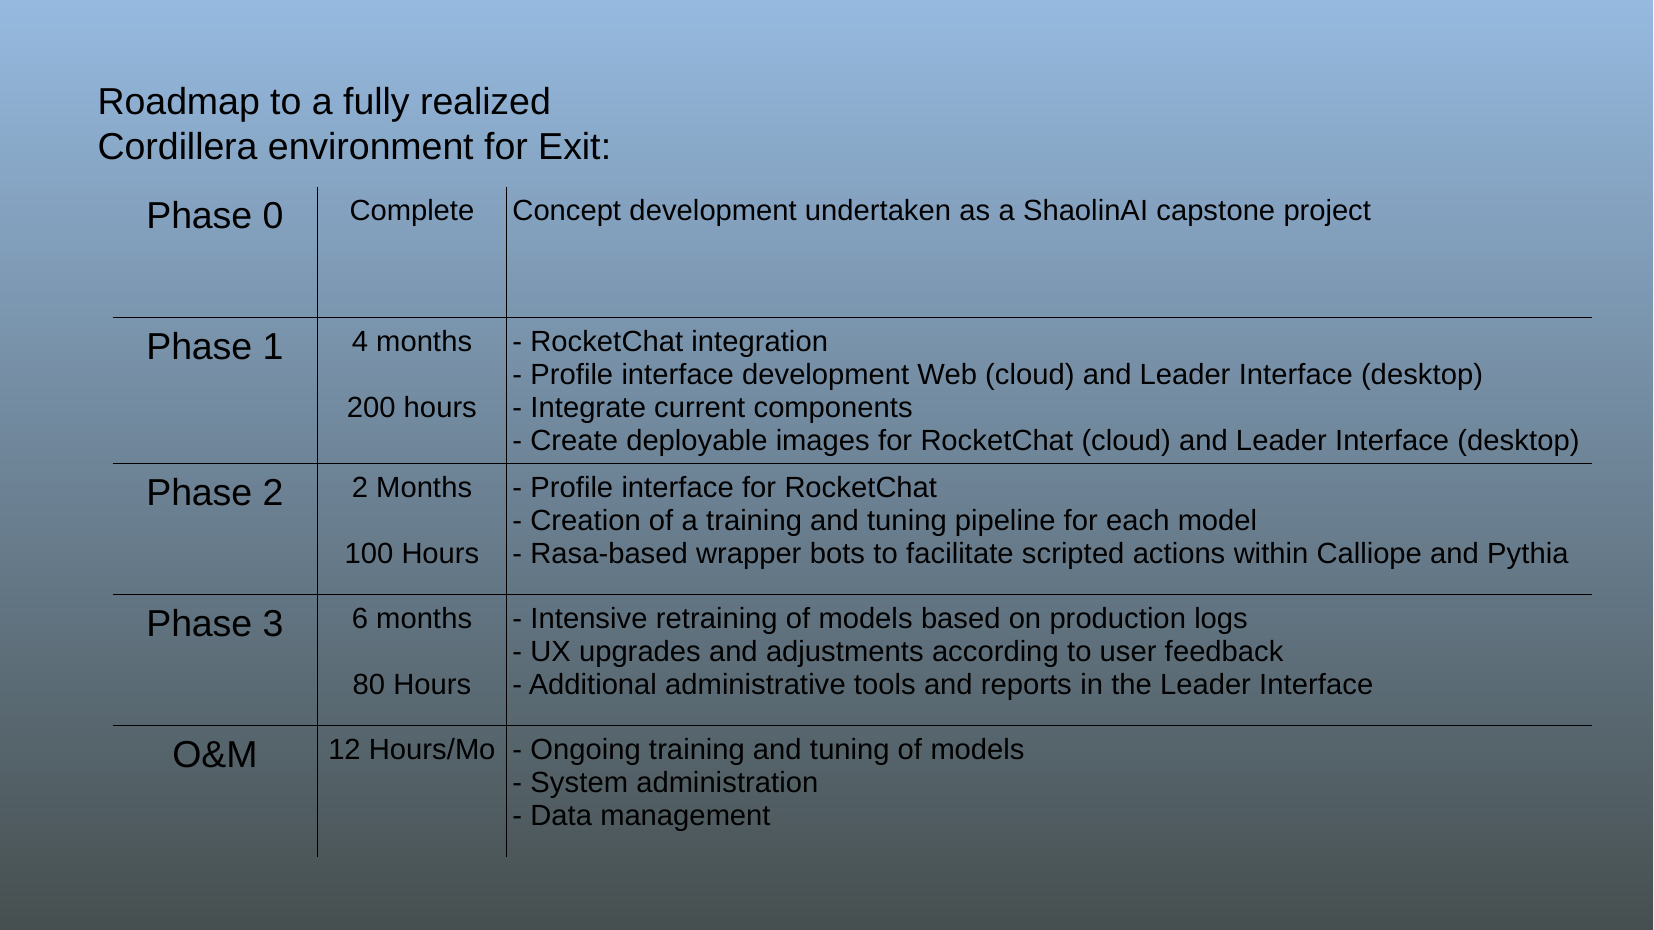

Roadmap to a fully realized Cordillera environment for Exit:
| Phase 0 | Complete | Concept development undertaken as a ShaolinAI capstone project |
| --- | --- | --- |
| Phase 1 | 4 months 200 hours | - RocketChat integration - Profile interface development Web (cloud) and Leader Interface (desktop) - Integrate current components - Create deployable images for RocketChat (cloud) and Leader Interface (desktop) |
| Phase 2 | 2 Months 100 Hours | - Profile interface for RocketChat - Creation of a training and tuning pipeline for each model - Rasa-based wrapper bots to facilitate scripted actions within Calliope and Pythia |
| Phase 3 | 6 months 80 Hours | - Intensive retraining of models based on production logs - UX upgrades and adjustments according to user feedback - Additional administrative tools and reports in the Leader Interface |
| O&M | 12 Hours/Mo | - Ongoing training and tuning of models - System administration - Data management |